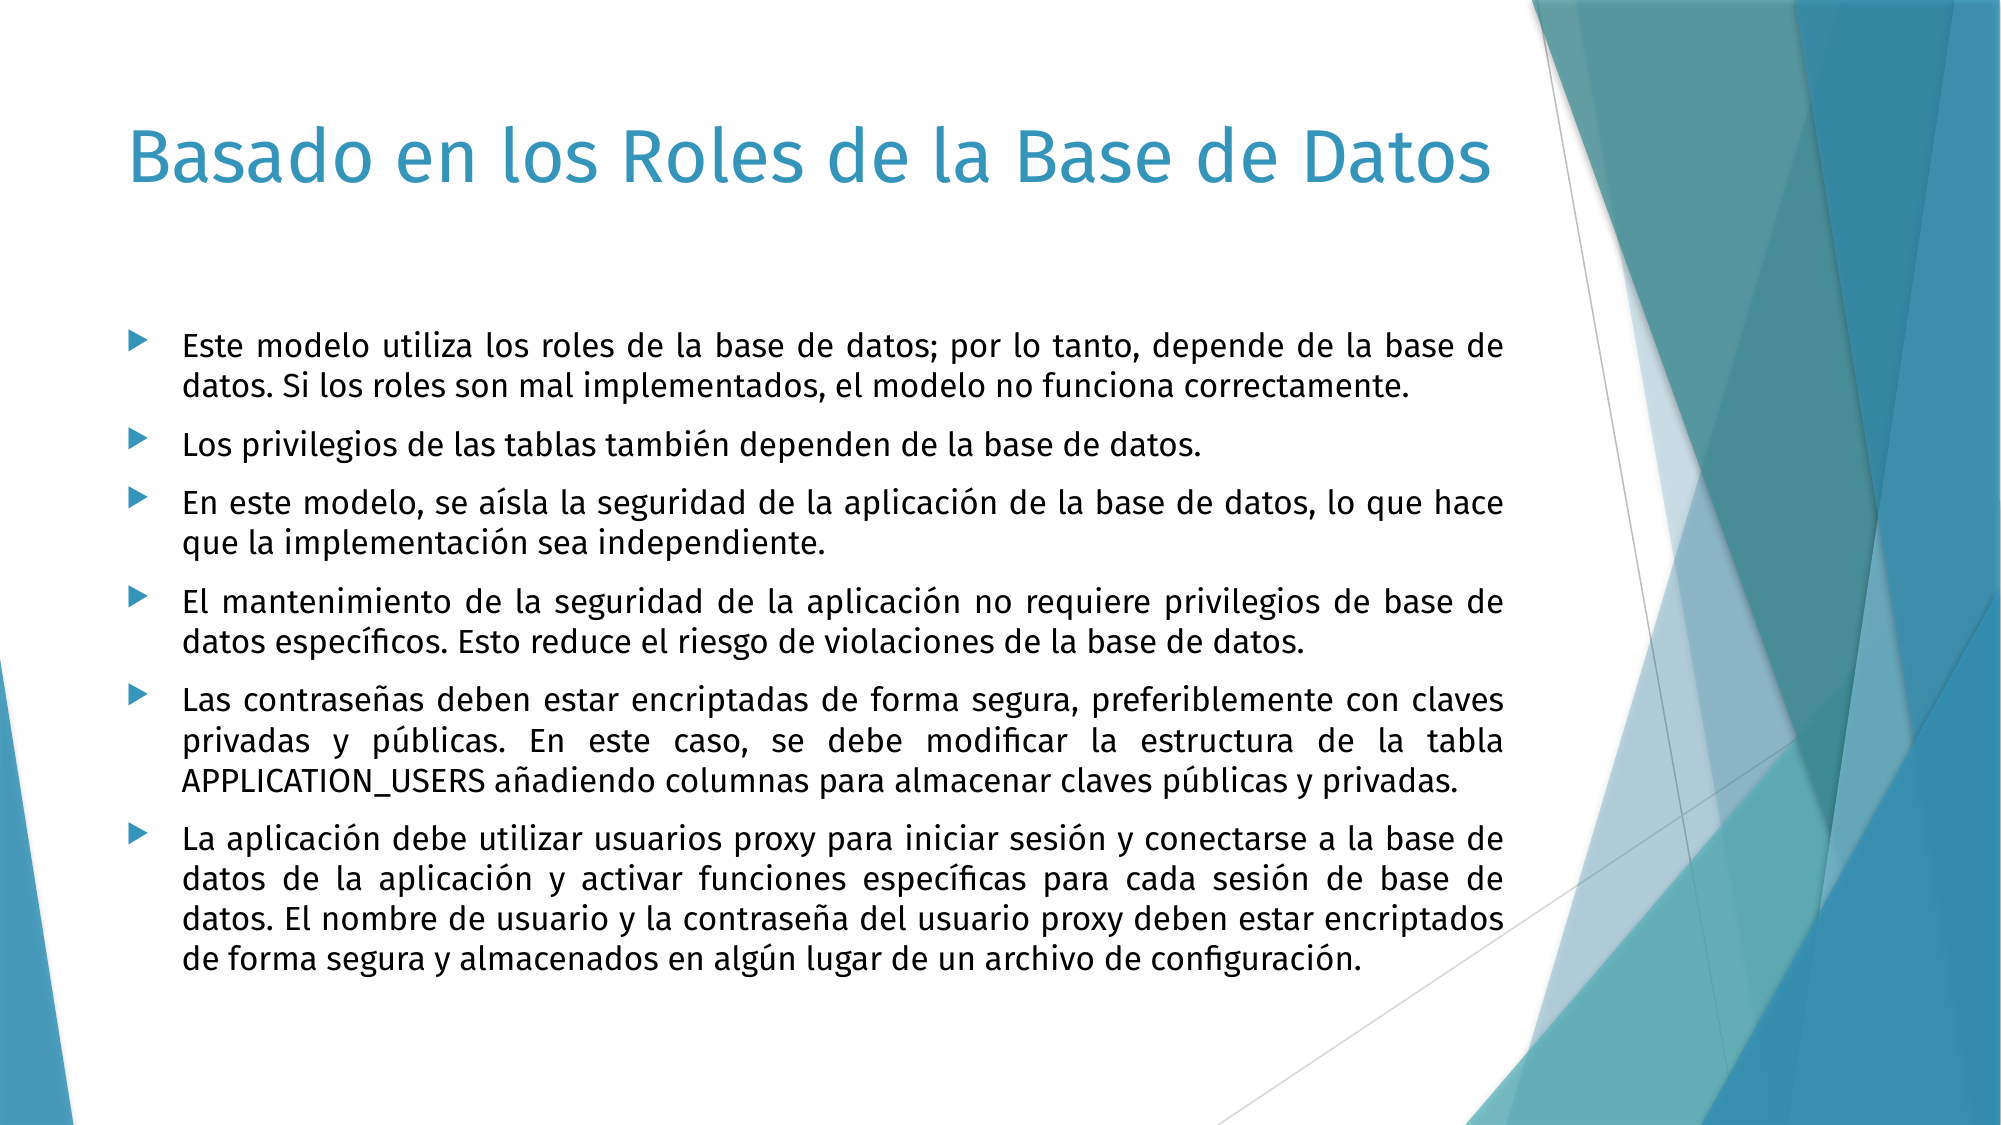

# Basado en los Roles de la Base de Datos
Este modelo utiliza los roles de la base de datos; por lo tanto, depende de la base de datos. Si los roles son mal implementados, el modelo no funciona correctamente.
Los privilegios de las tablas también dependen de la base de datos.
En este modelo, se aísla la seguridad de la aplicación de la base de datos, lo que hace que la implementación sea independiente.
El mantenimiento de la seguridad de la aplicación no requiere privilegios de base de datos específicos. Esto reduce el riesgo de violaciones de la base de datos.
Las contraseñas deben estar encriptadas de forma segura, preferiblemente con claves privadas y públicas. En este caso, se debe modificar la estructura de la tabla APPLICATION_USERS añadiendo columnas para almacenar claves públicas y privadas.
La aplicación debe utilizar usuarios proxy para iniciar sesión y conectarse a la base de datos de la aplicación y activar funciones específicas para cada sesión de base de datos. El nombre de usuario y la contraseña del usuario proxy deben estar encriptados de forma segura y almacenados en algún lugar de un archivo de configuración.